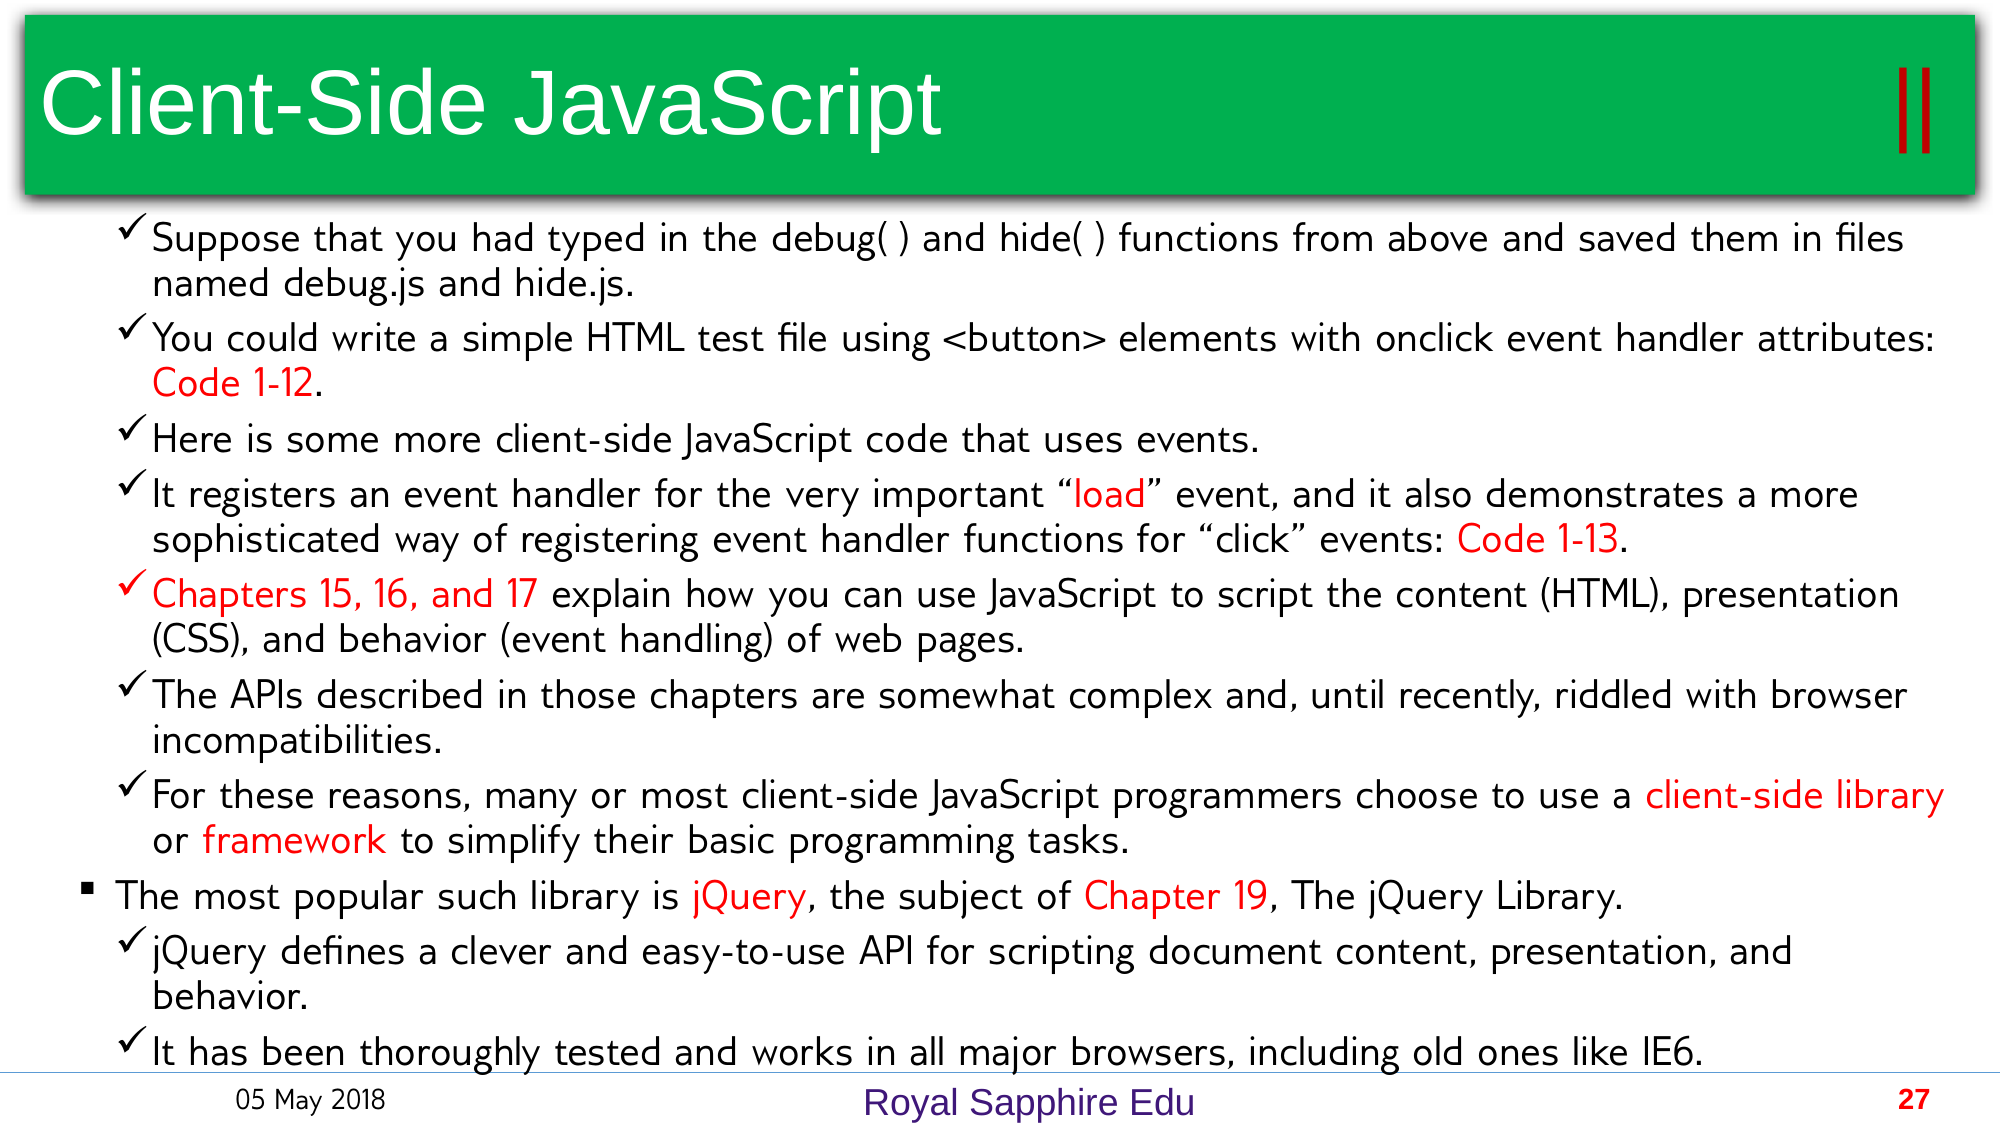

# Client-Side JavaScript						  ||
Suppose that you had typed in the debug( ) and hide( ) functions from above and saved them in files named debug.js and hide.js.
You could write a simple HTML test file using <button> elements with onclick event handler attributes: Code 1-12.
Here is some more client-side JavaScript code that uses events.
It registers an event handler for the very important “load” event, and it also demonstrates a more sophisticated way of registering event handler functions for “click” events: Code 1-13.
Chapters 15, 16, and 17 explain how you can use JavaScript to script the content (HTML), presentation (CSS), and behavior (event handling) of web pages.
The APIs described in those chapters are somewhat complex and, until recently, riddled with browser incompatibilities.
For these reasons, many or most client-side JavaScript programmers choose to use a client-side library or framework to simplify their basic programming tasks.
The most popular such library is jQuery, the subject of Chapter 19, The jQuery Library.
jQuery defines a clever and easy-to-use API for scripting document content, presentation, and behavior.
It has been thoroughly tested and works in all major browsers, including old ones like IE6.
05 May 2018
27